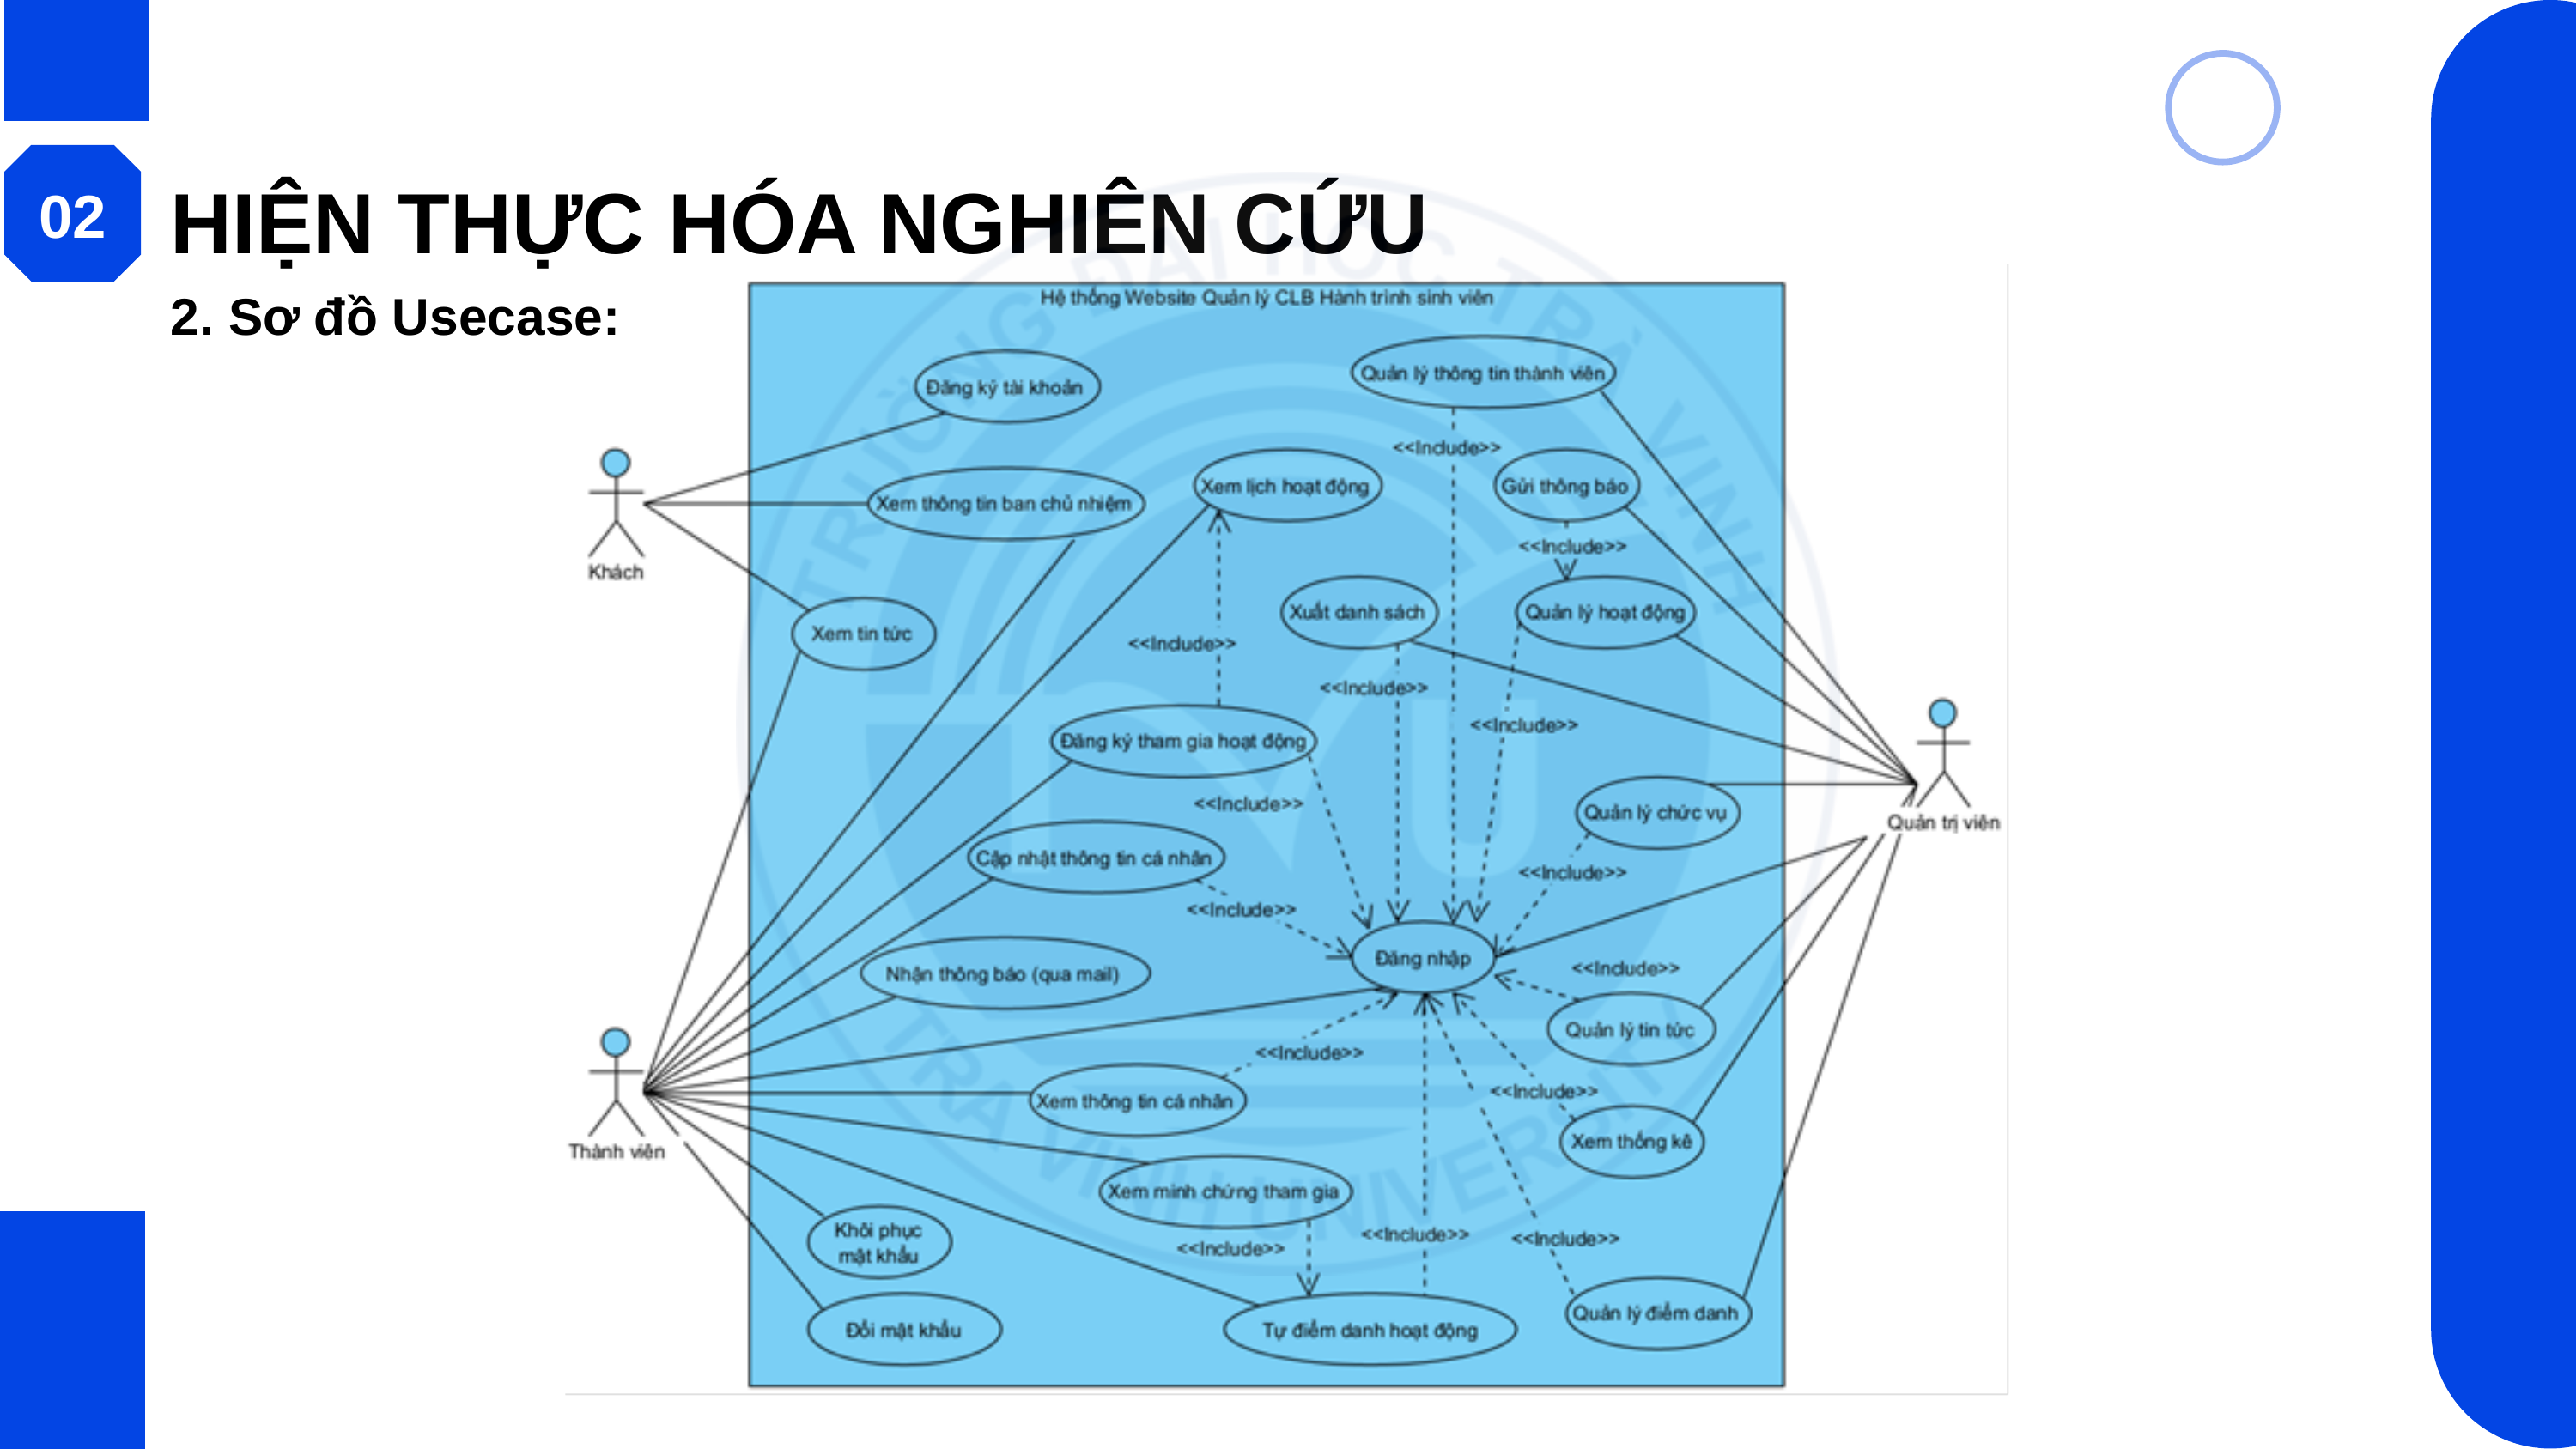

02
HIỆN THỰC HÓA NGHIÊN CỨU

2. Sơ đồ Usecase: